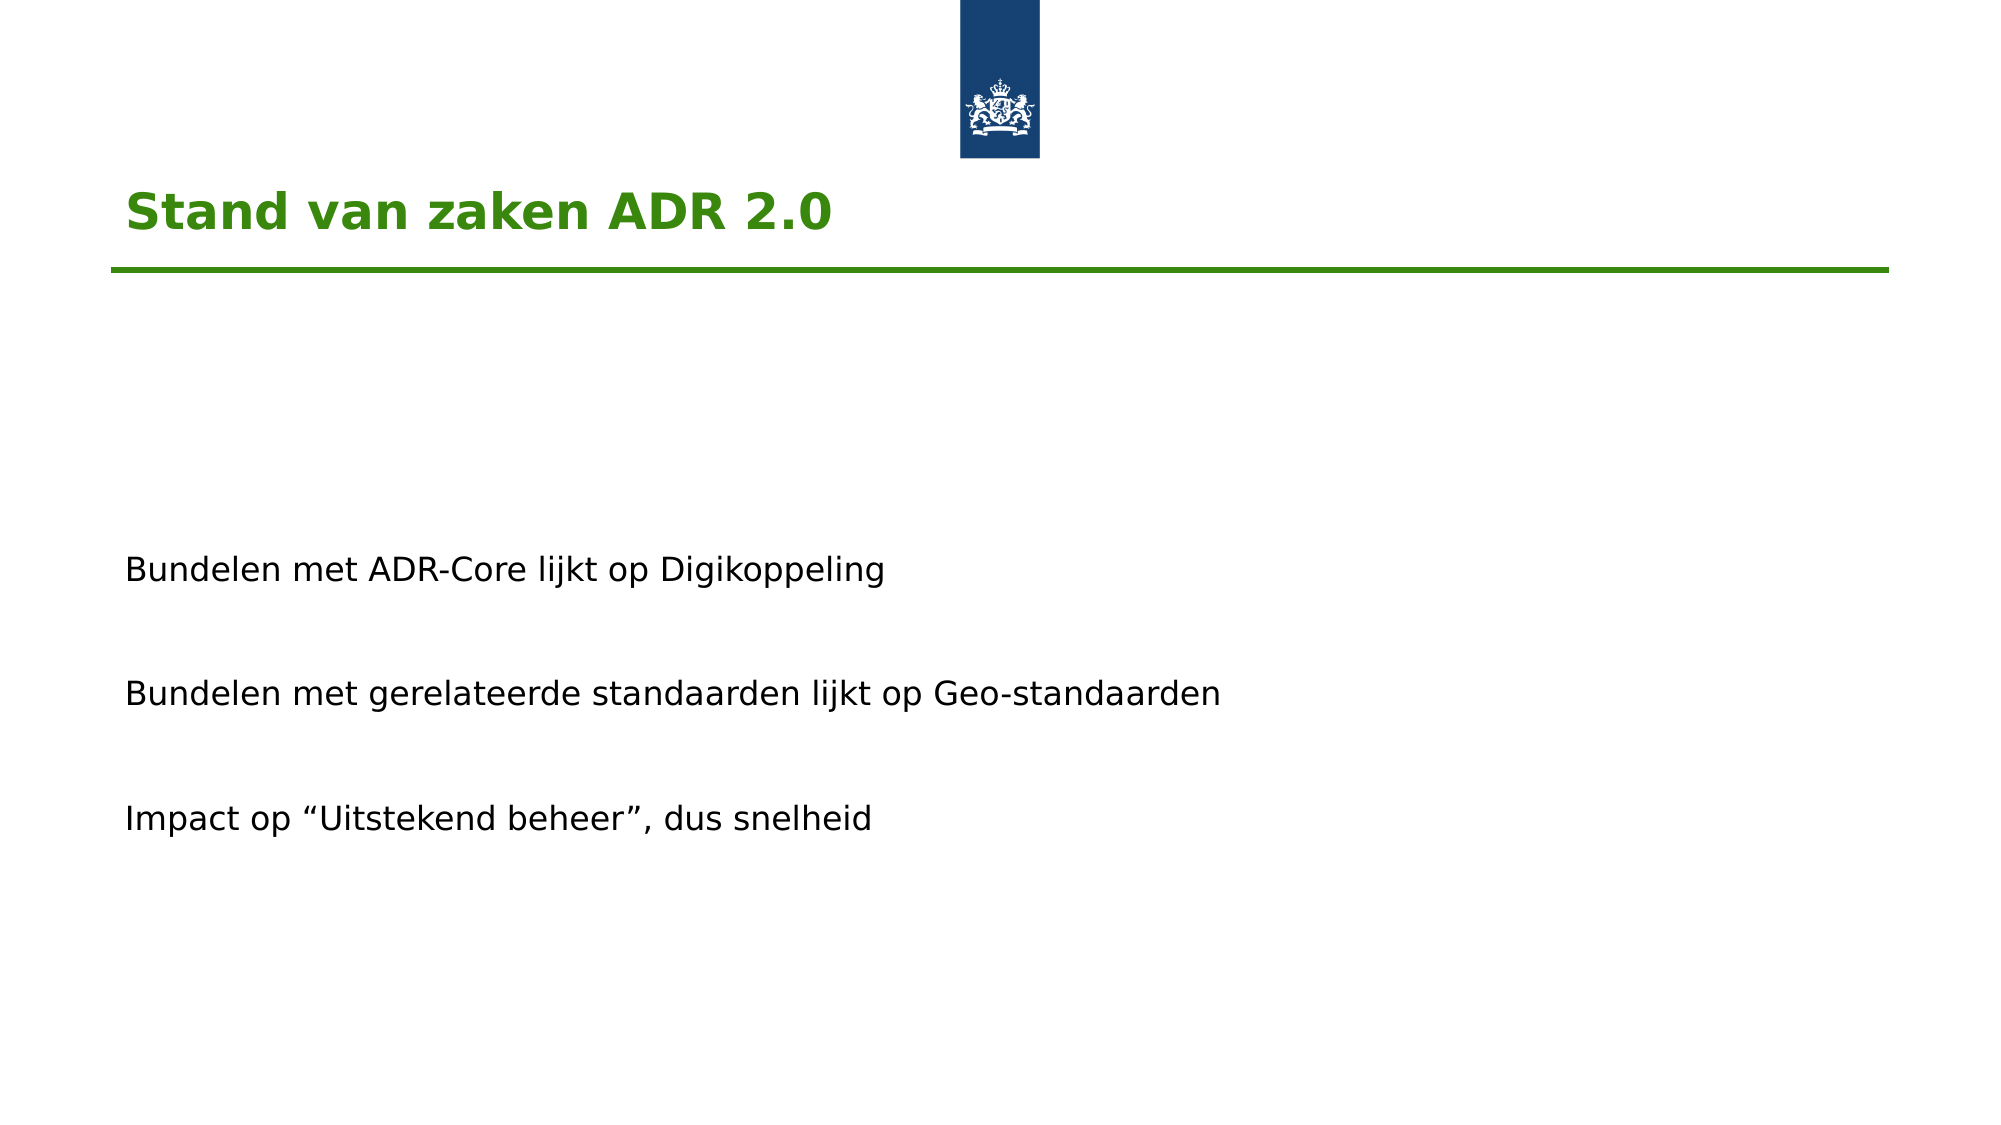

# Stand van zaken ADR 2.0
Bundelen met ADR-Core lijkt op Digikoppeling
Bundelen met gerelateerde standaarden lijkt op Geo-standaarden
Impact op “Uitstekend beheer”, dus snelheid